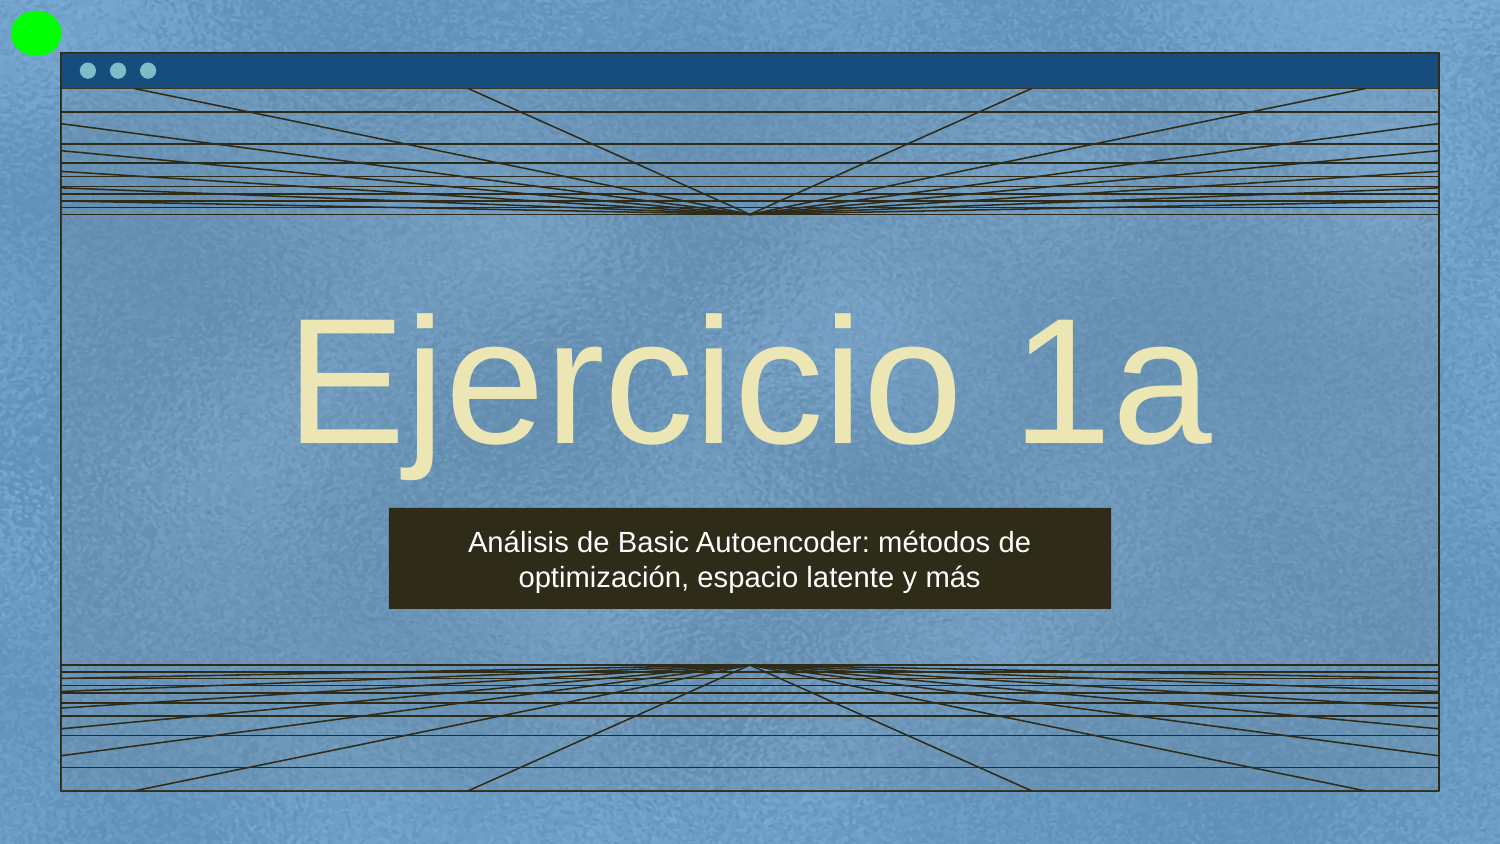

# Ejercicio 1a
Análisis de Basic Autoencoder: métodos de optimización, espacio latente y más